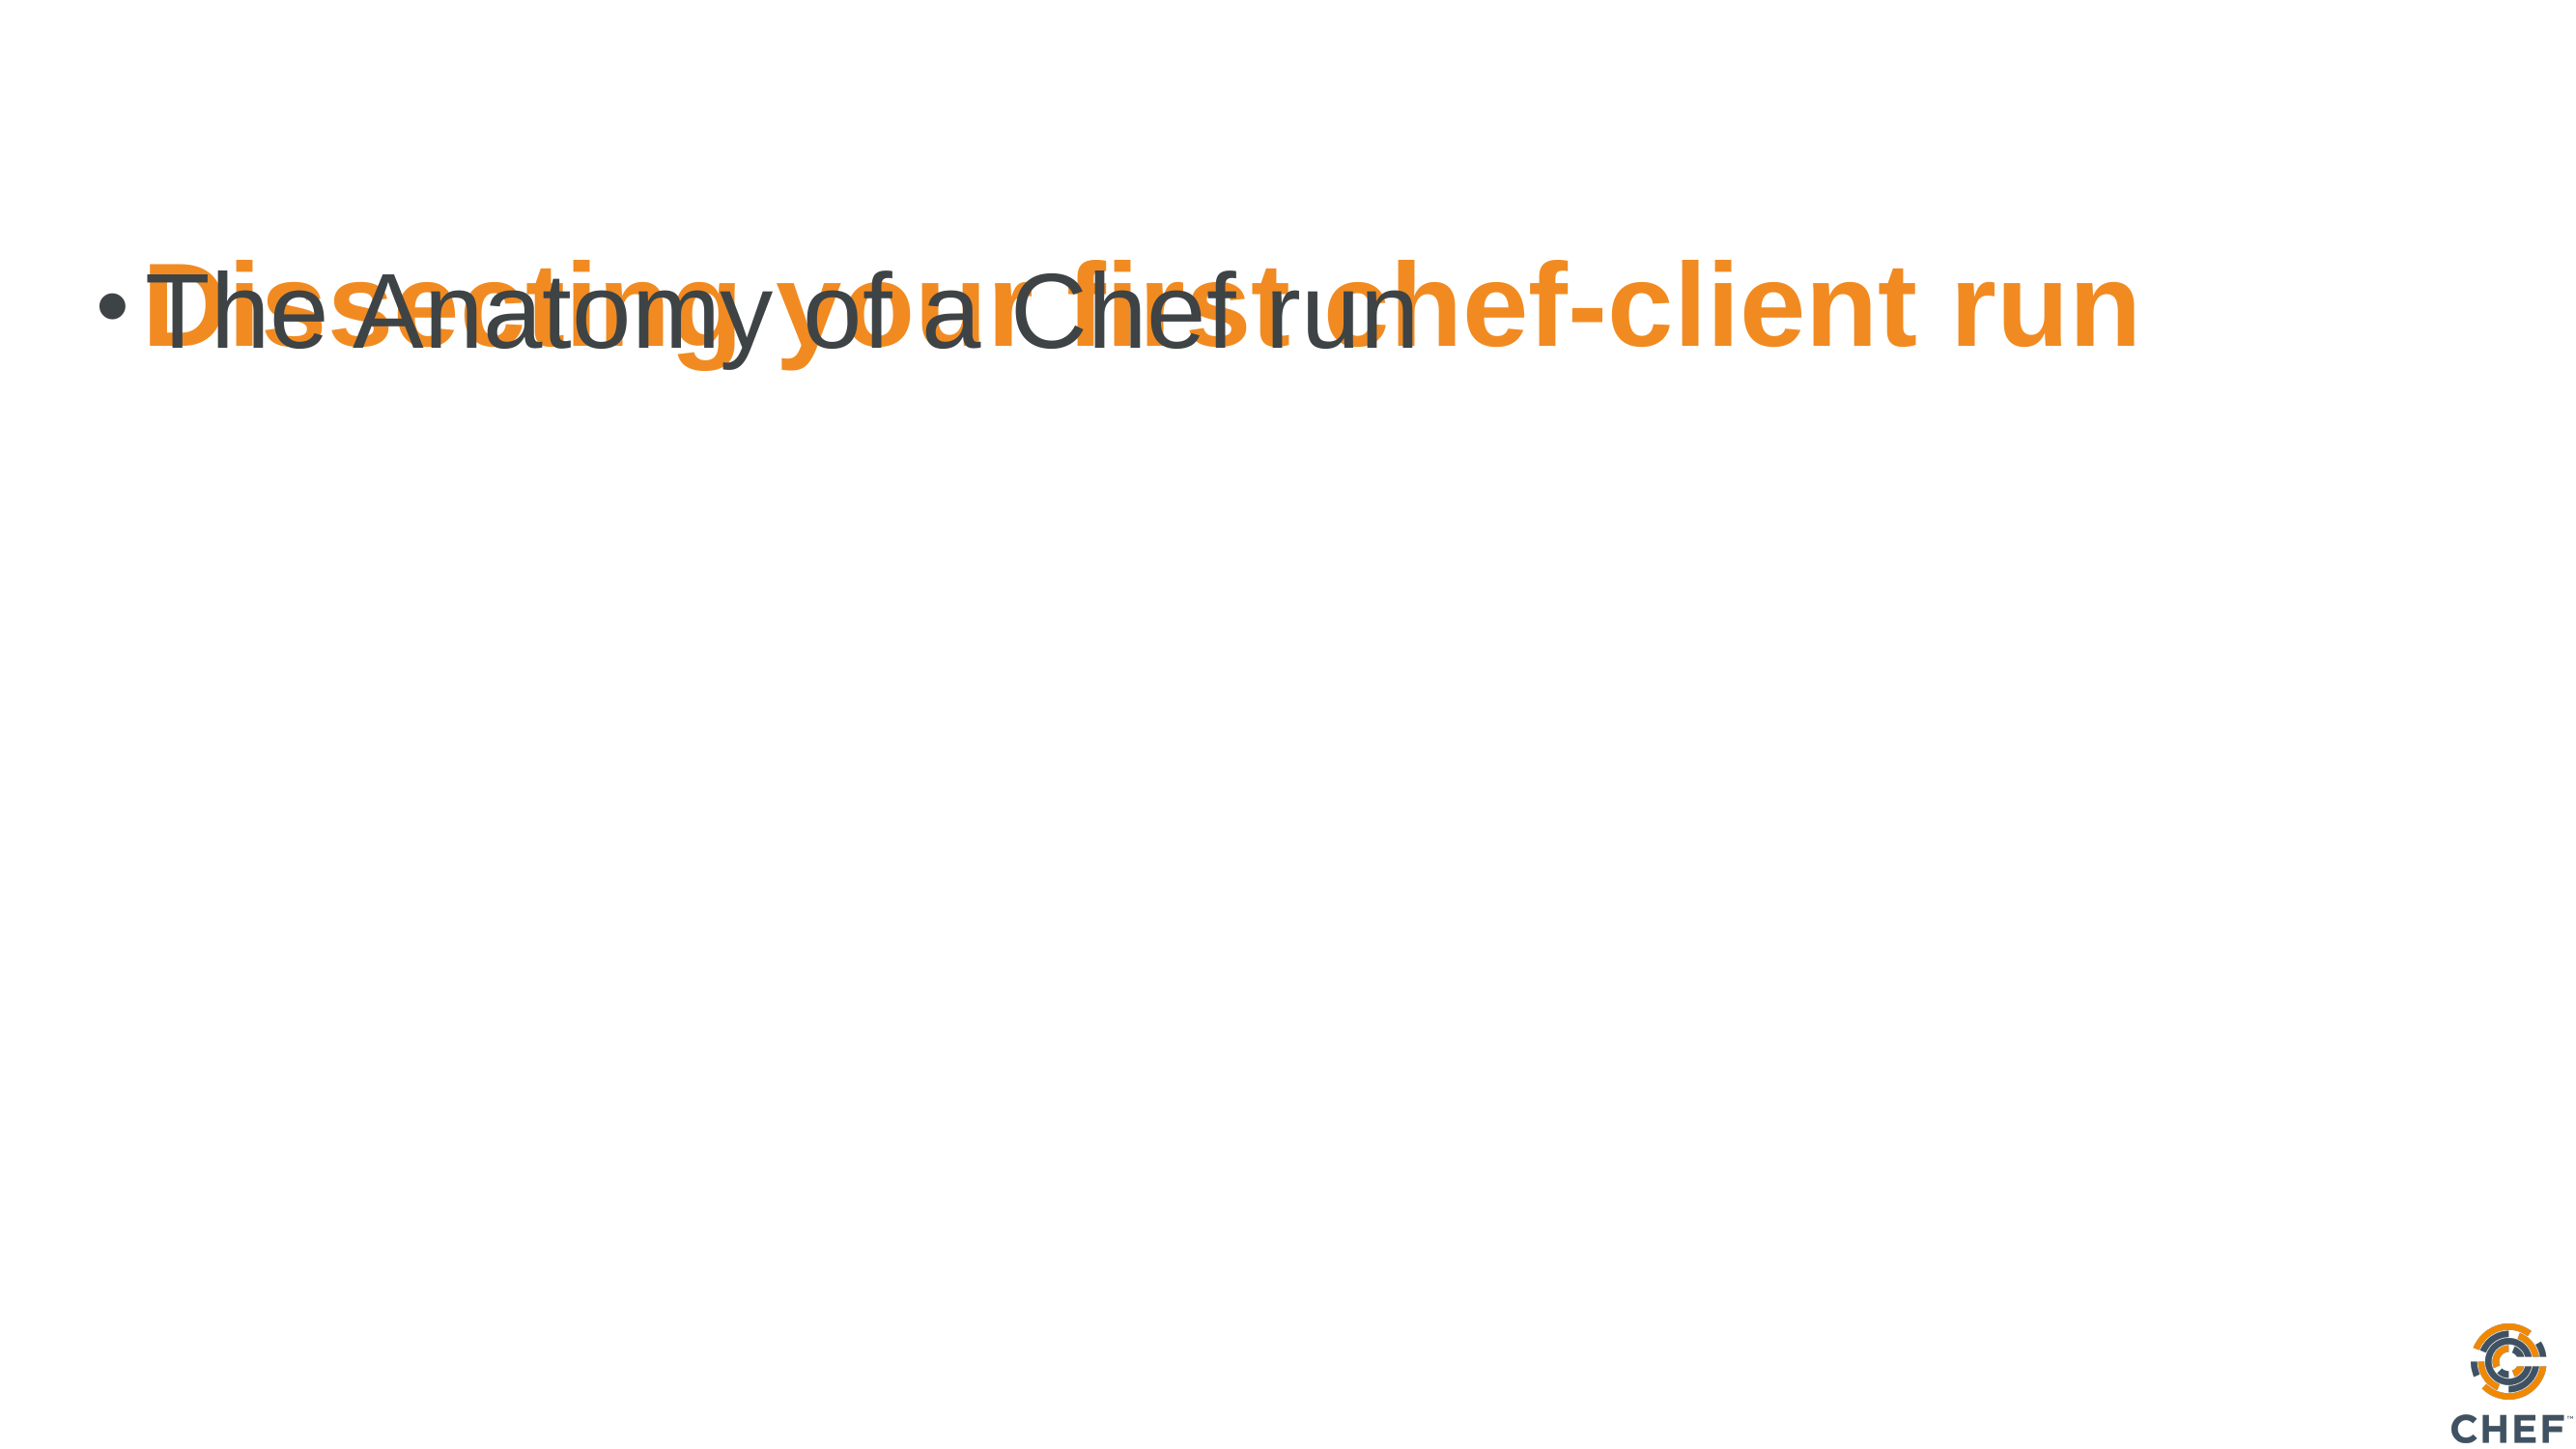

The Anatomy of a Chef run
# Dissecting your first chef-client run